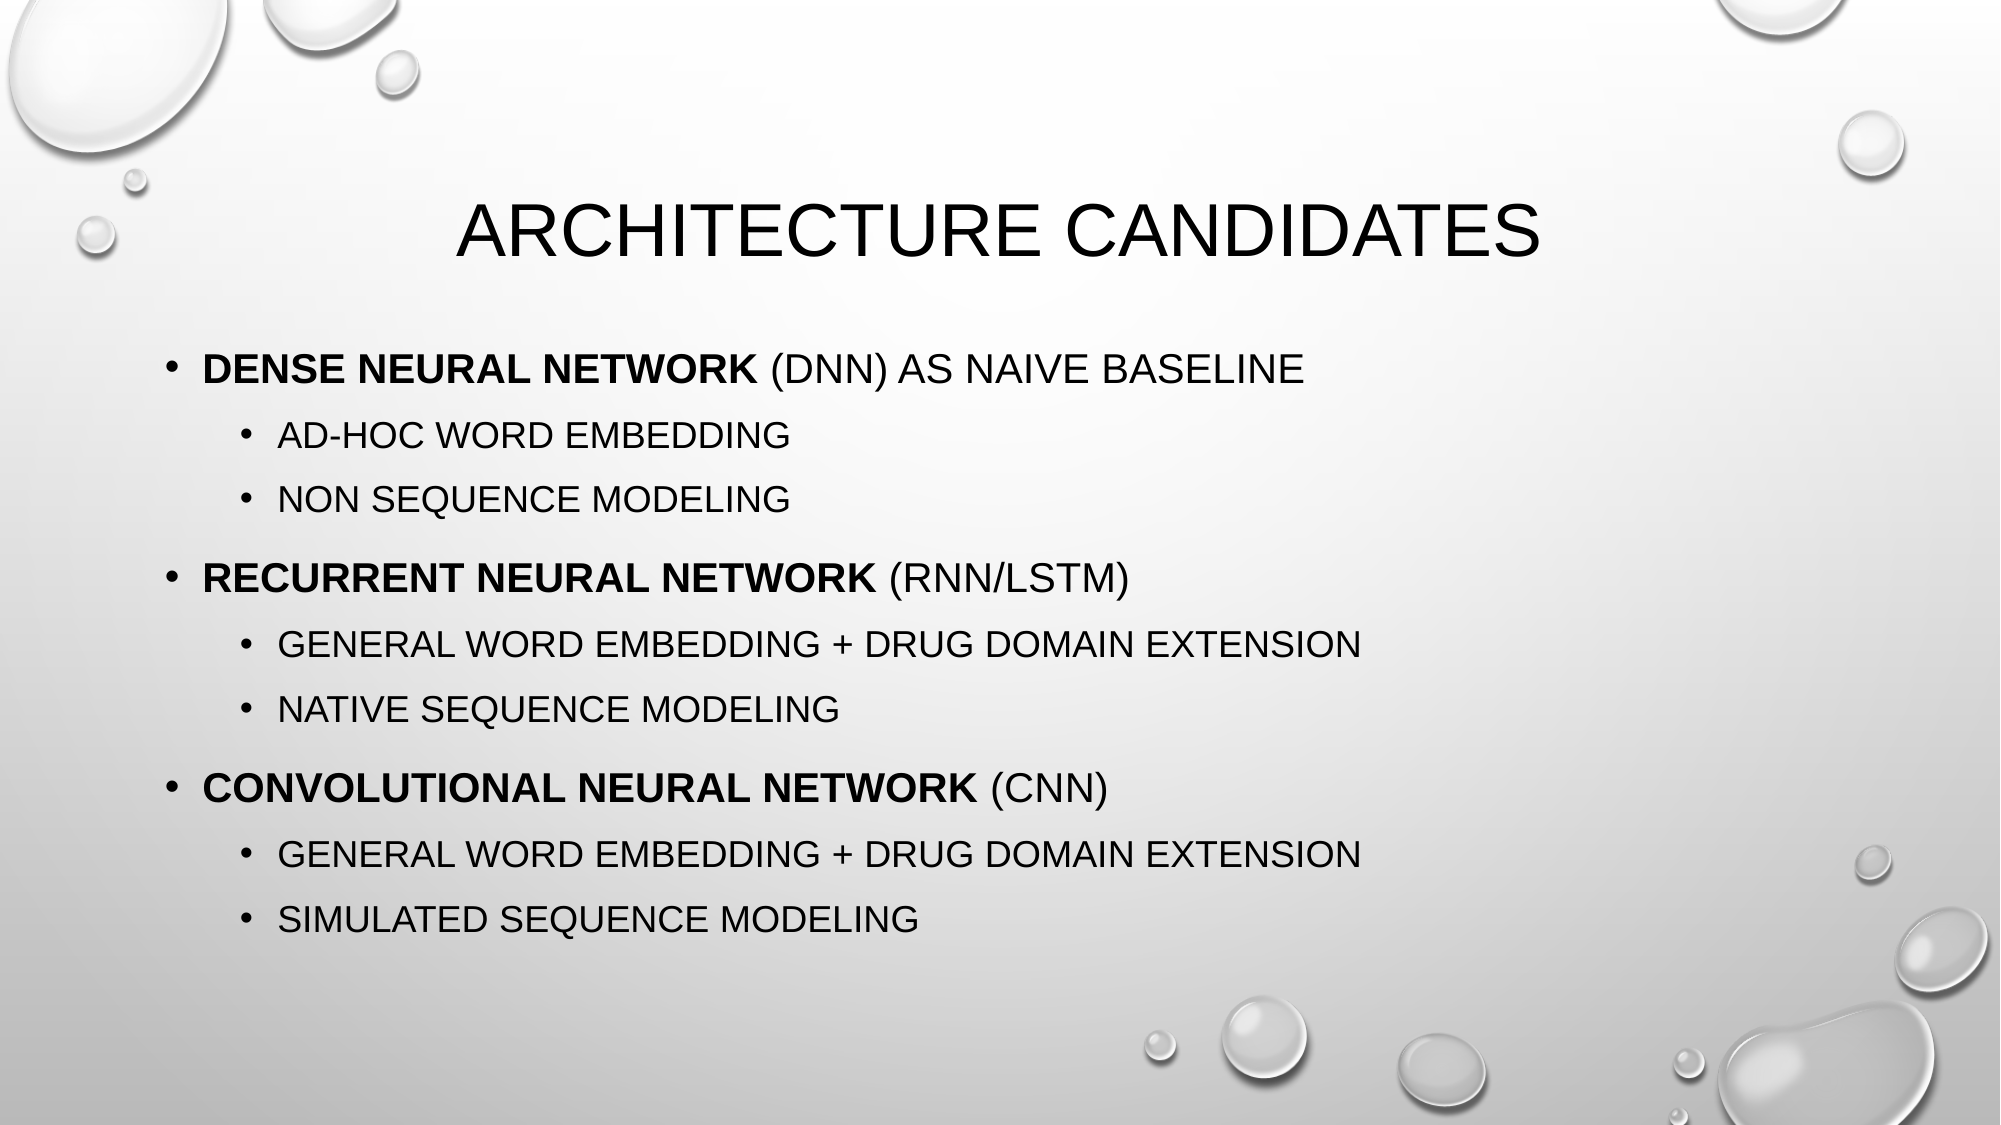

# Architecture candidates
Dense neural network (dnn) as naive baseline
Ad-hoc word embedding
Non sequenCE modeling
Recurrent neural network (RNN/LSTM)
General word embedding + drug domain extension
Native sequence modeling
Convolutional neural network (CNN)
General word embedding + drug domain extension
Simulated sequence modeling